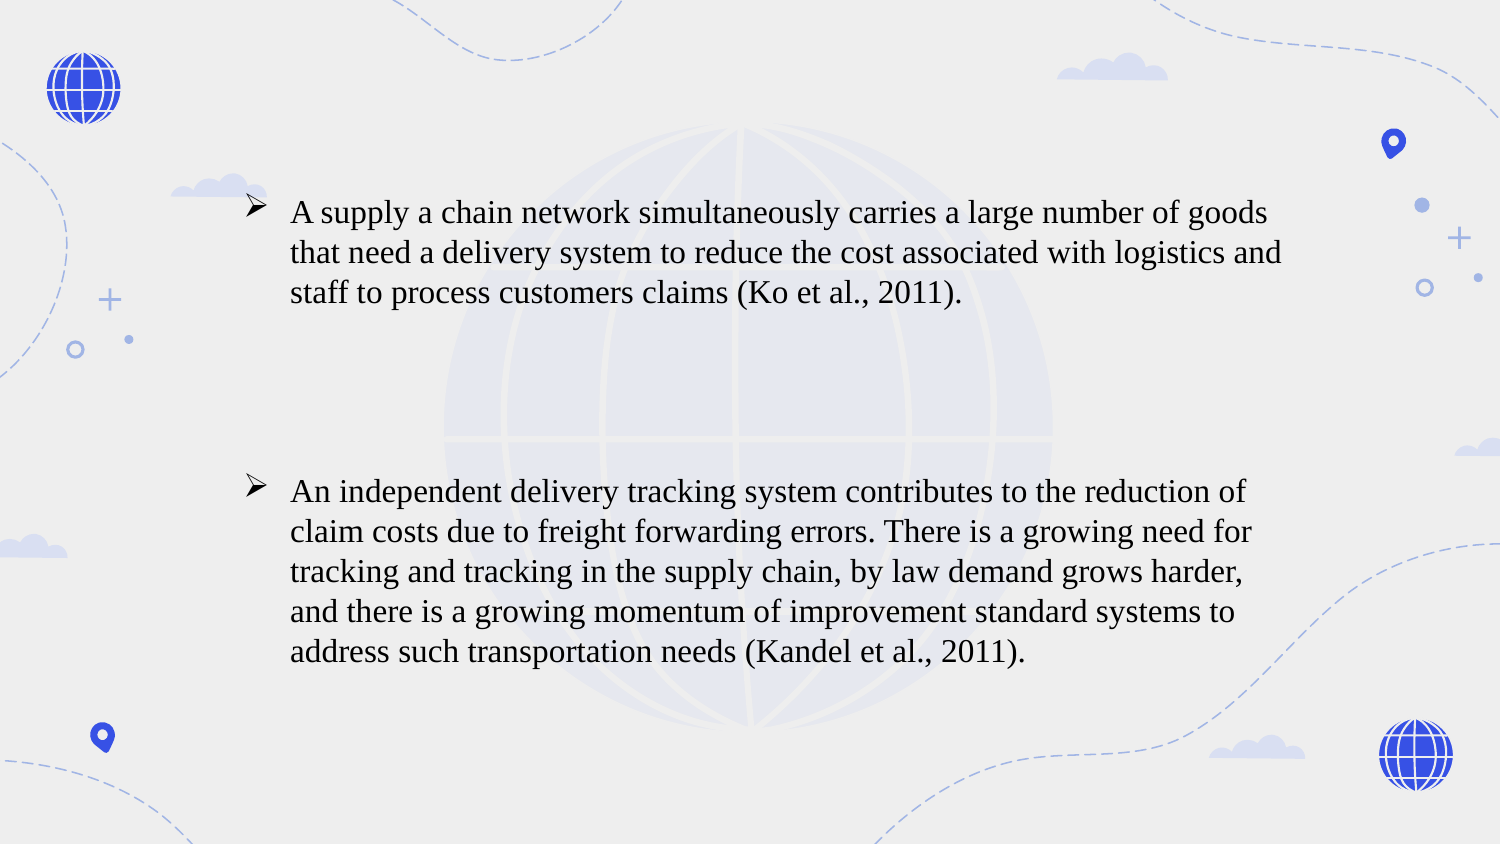

A supply a chain network simultaneously carries a large number of goods that need a delivery system to reduce the cost associated with logistics and staff to process customers claims (Ko et al., 2011).

An independent delivery tracking system contributes to the reduction of claim costs due to freight forwarding errors. There is a growing need for tracking and tracking in the supply chain, by law demand grows harder, and there is a growing momentum of improvement standard systems to address such transportation needs (Kandel et al., 2011).